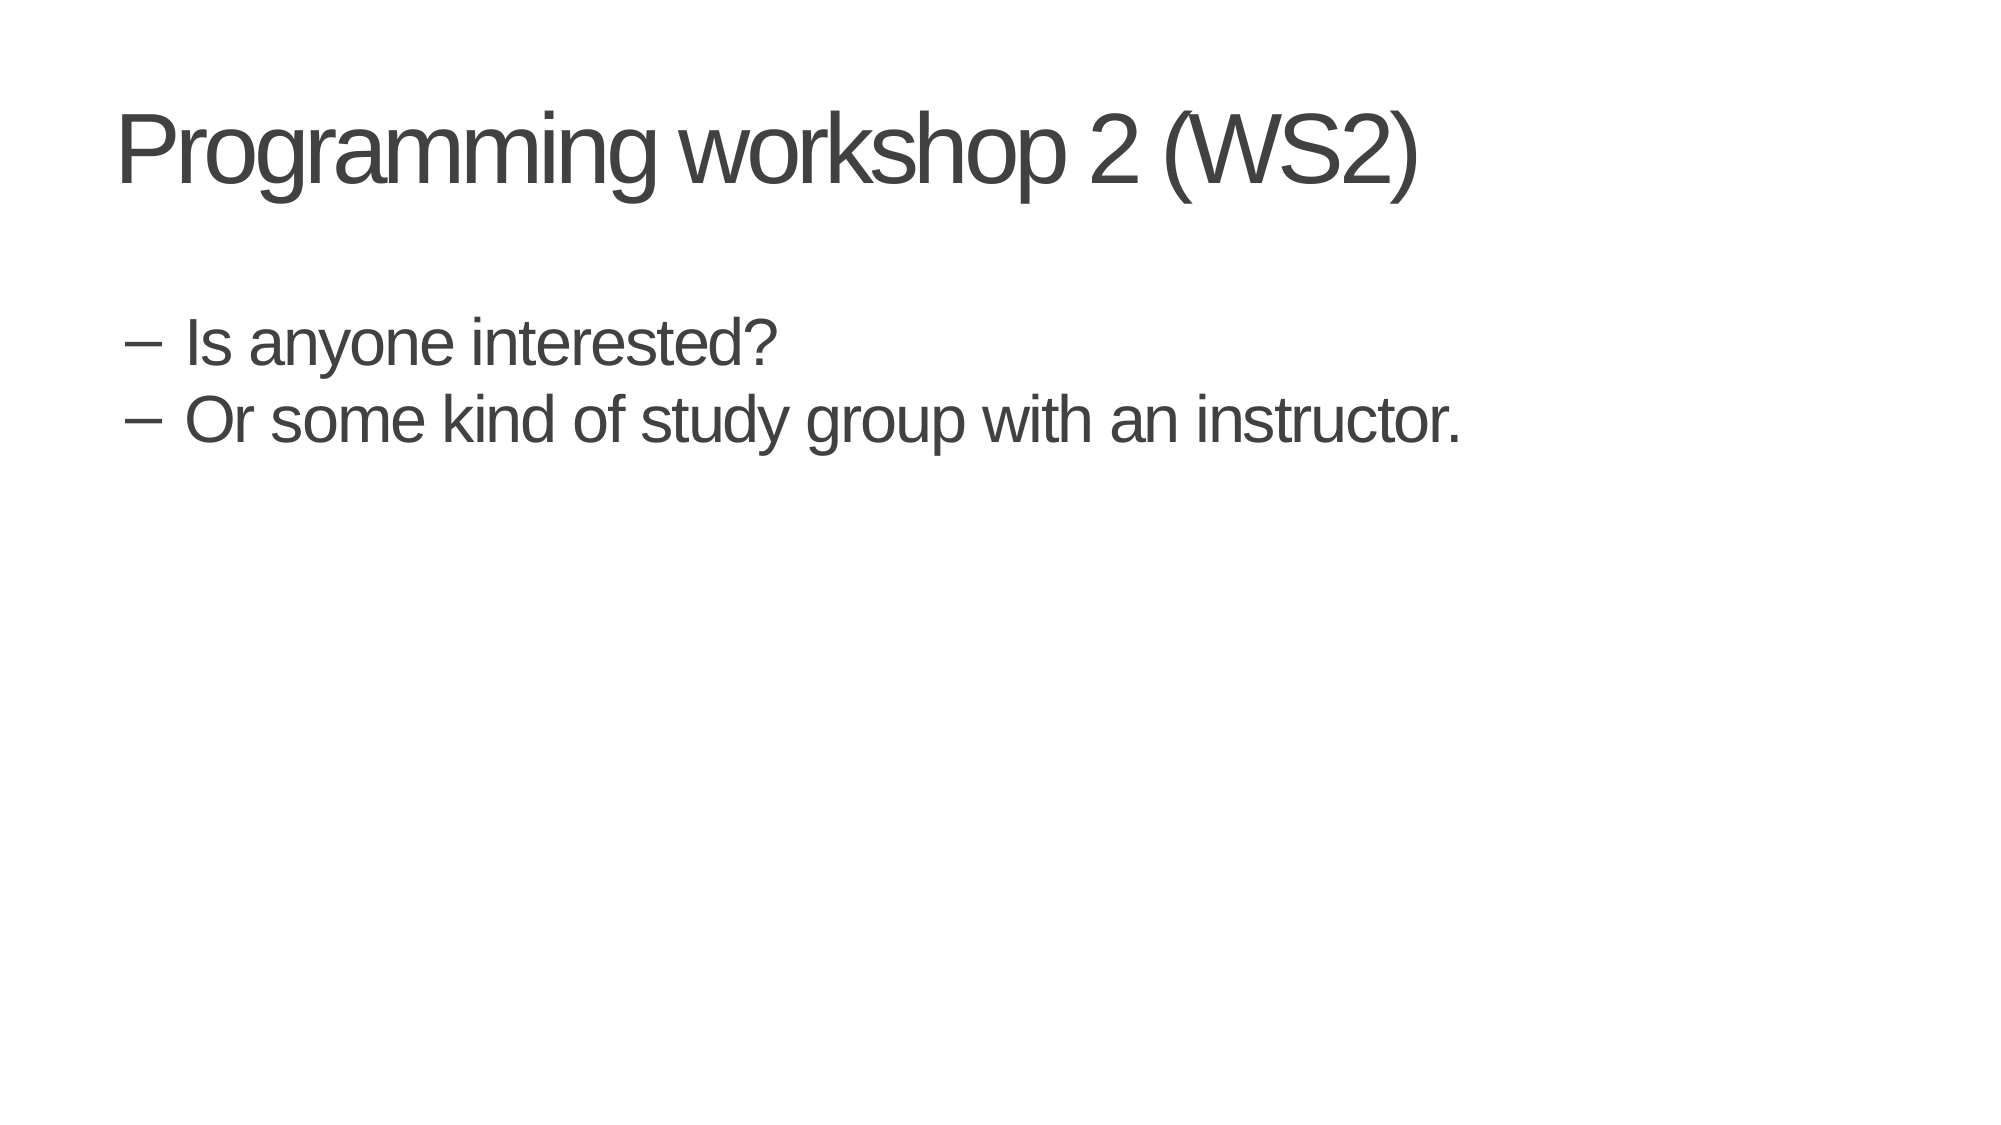

# Programming workshop 2 (WS2)
Is anyone interested?
Or some kind of study group with an instructor.